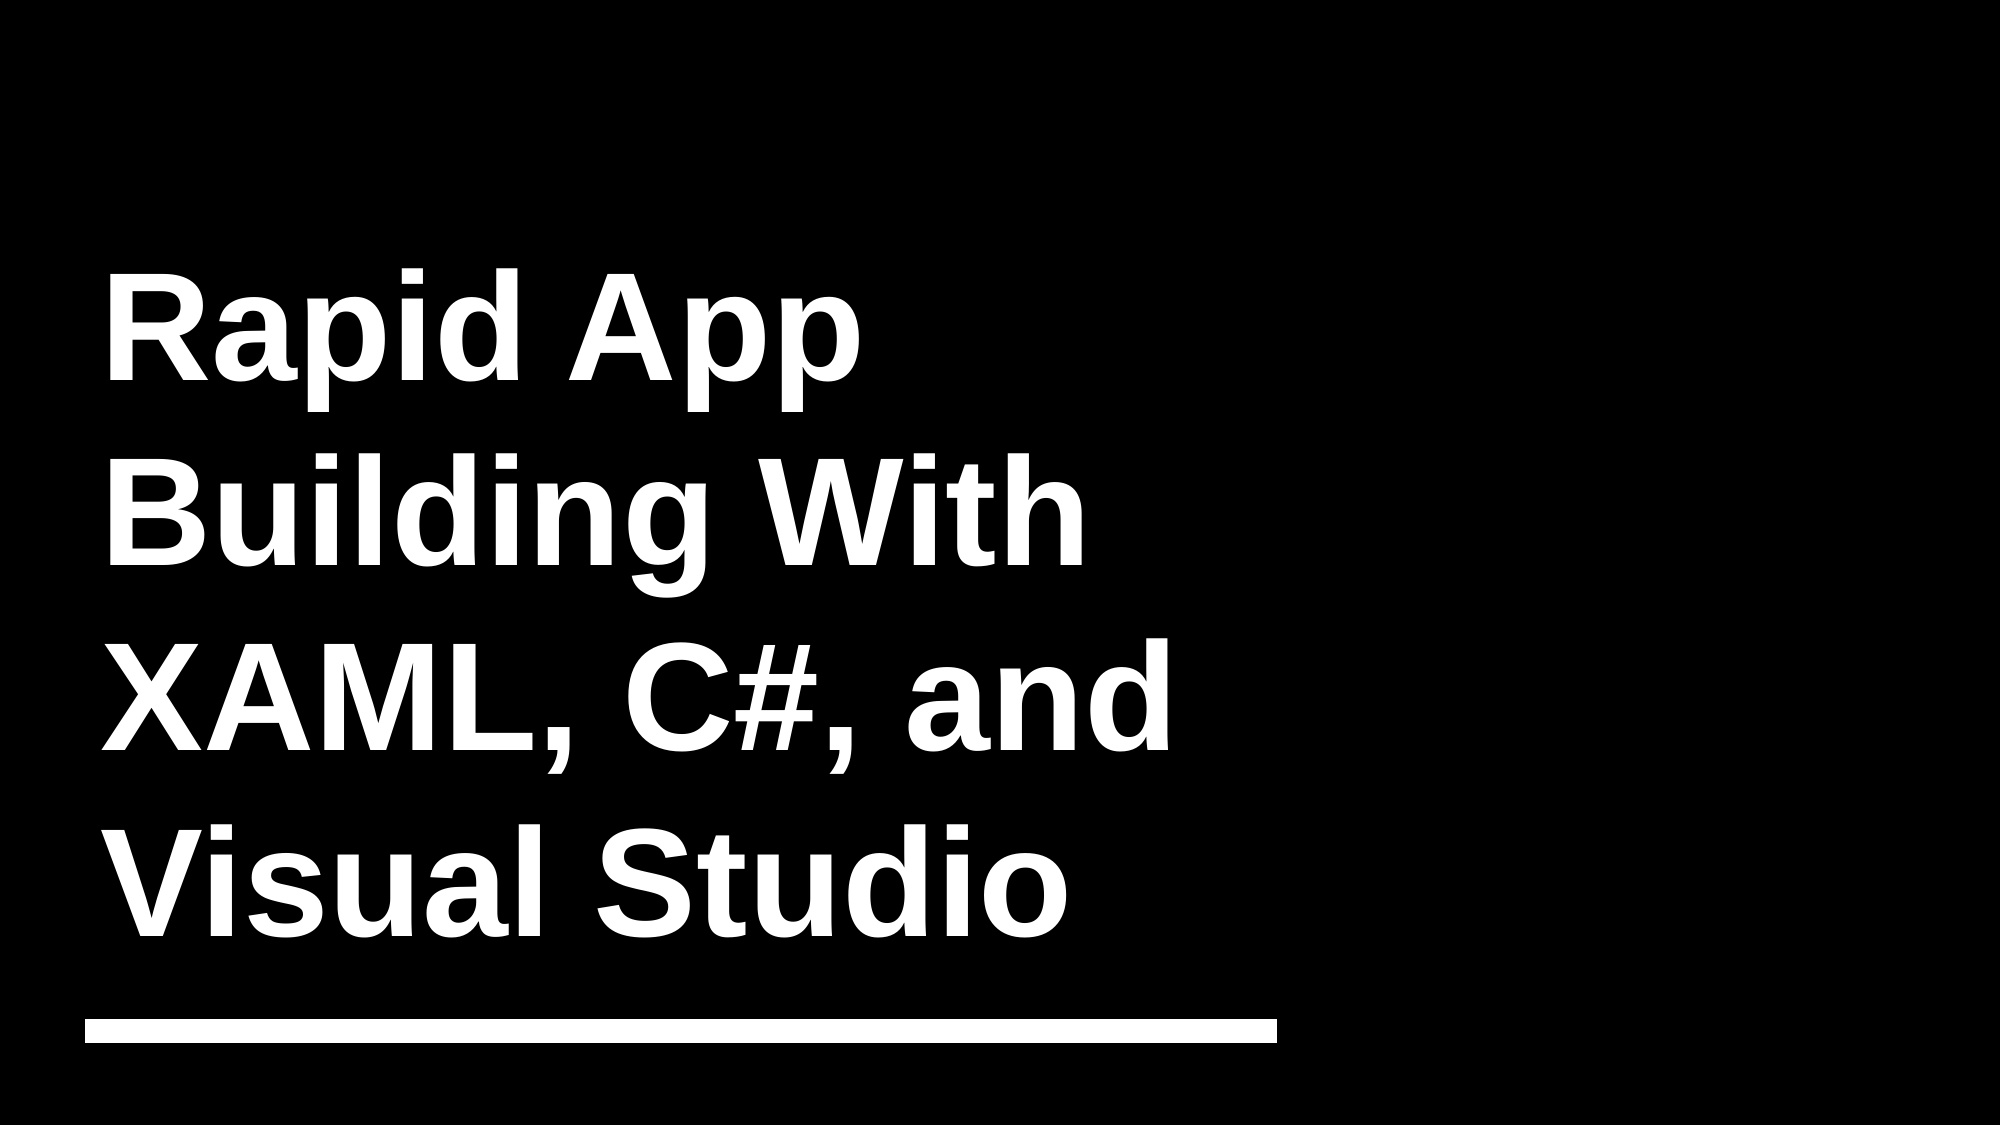

# Rapid App Building With XAML, C#, and Visual Studio